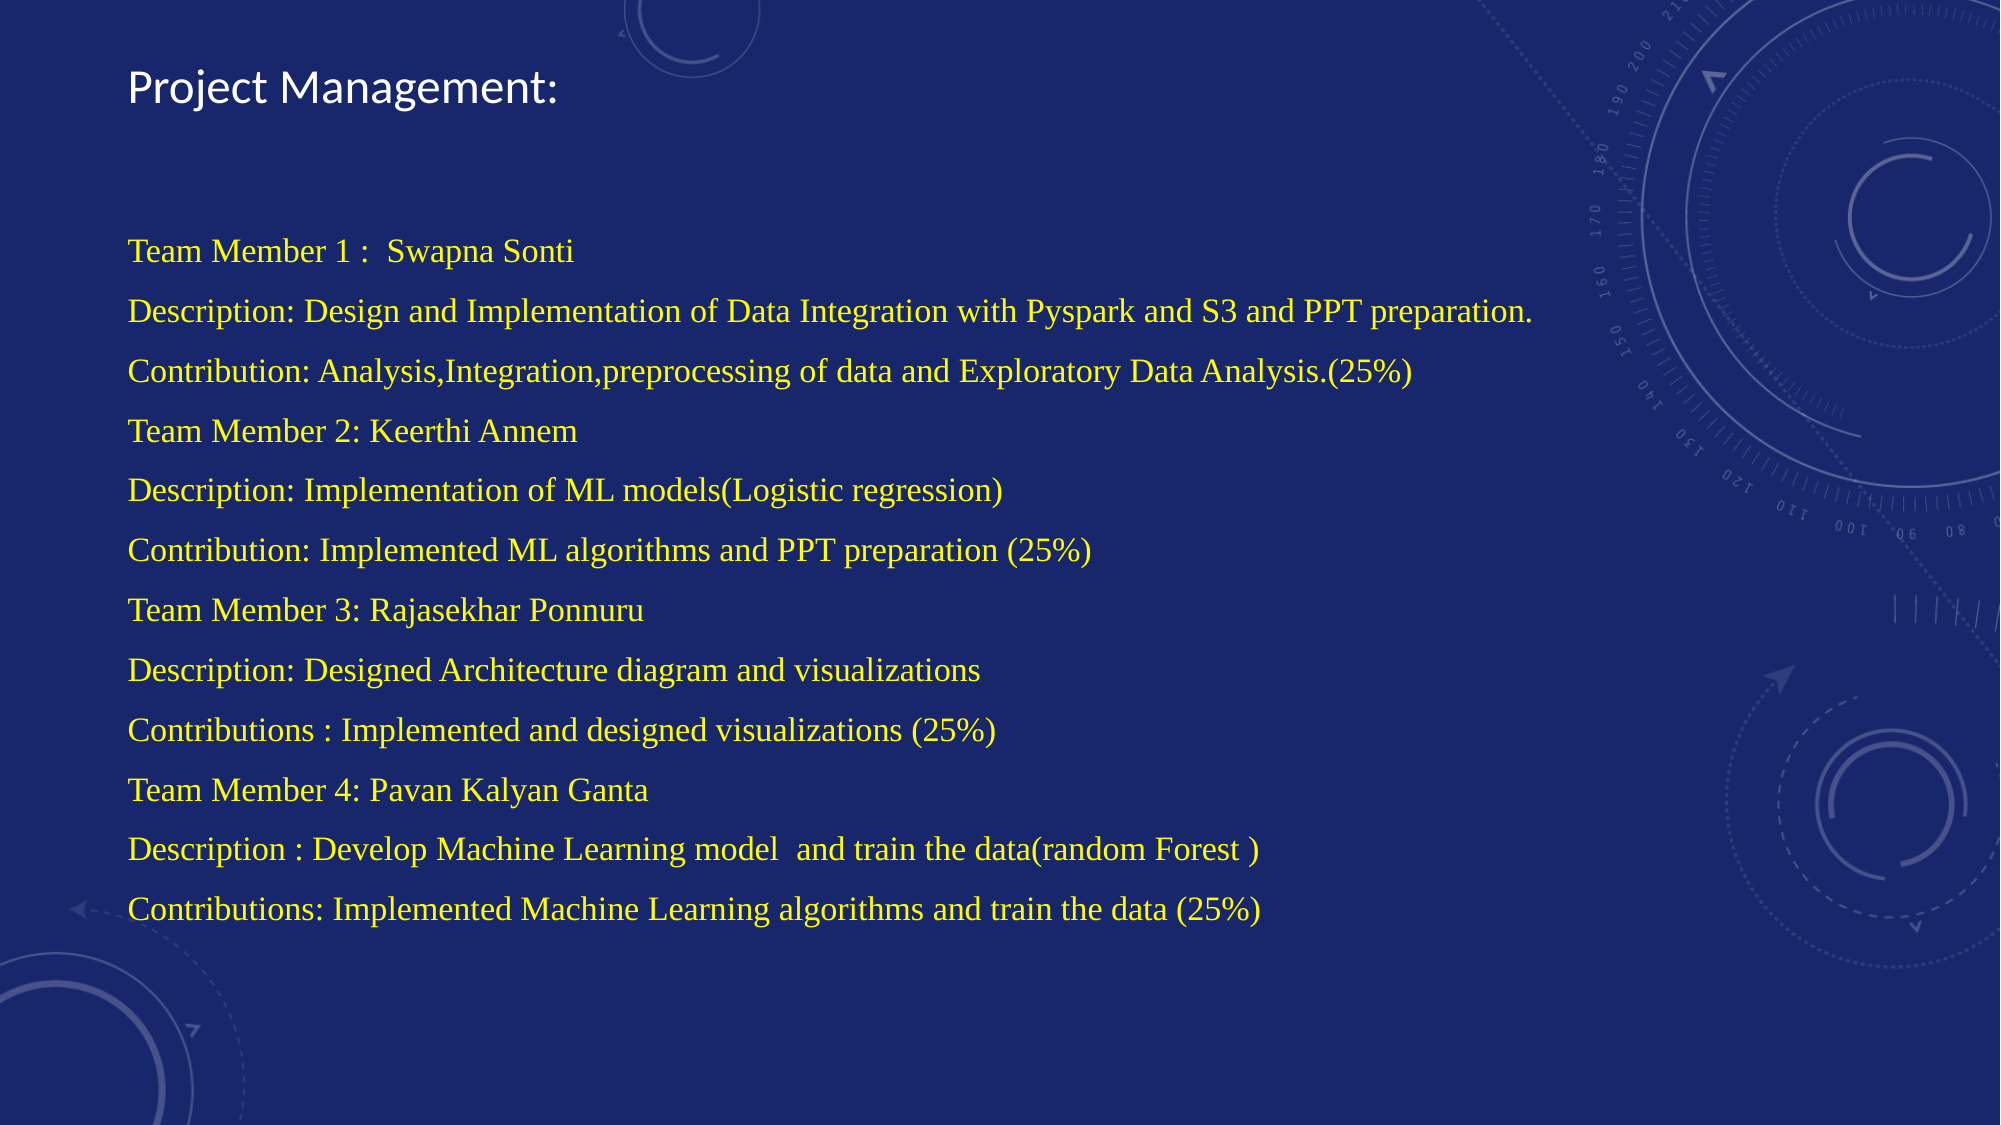

# Project Management:
Team Member 1 :  Swapna Sonti
Description: Design and Implementation of Data Integration with Pyspark and S3 and PPT preparation.
Contribution: Analysis,Integration,preprocessing of data and Exploratory Data Analysis.(25%)
Team Member 2: Keerthi Annem
Description: Implementation of ML models(Logistic regression)
Contribution: Implemented ML algorithms and PPT preparation (25%)
Team Member 3: Rajasekhar Ponnuru
Description: Designed Architecture diagram and visualizations
Contributions : Implemented and designed visualizations (25%)
Team Member 4: Pavan Kalyan Ganta
Description : Develop Machine Learning model  and train the data(random Forest )
Contributions: Implemented Machine Learning algorithms and train the data (25%)